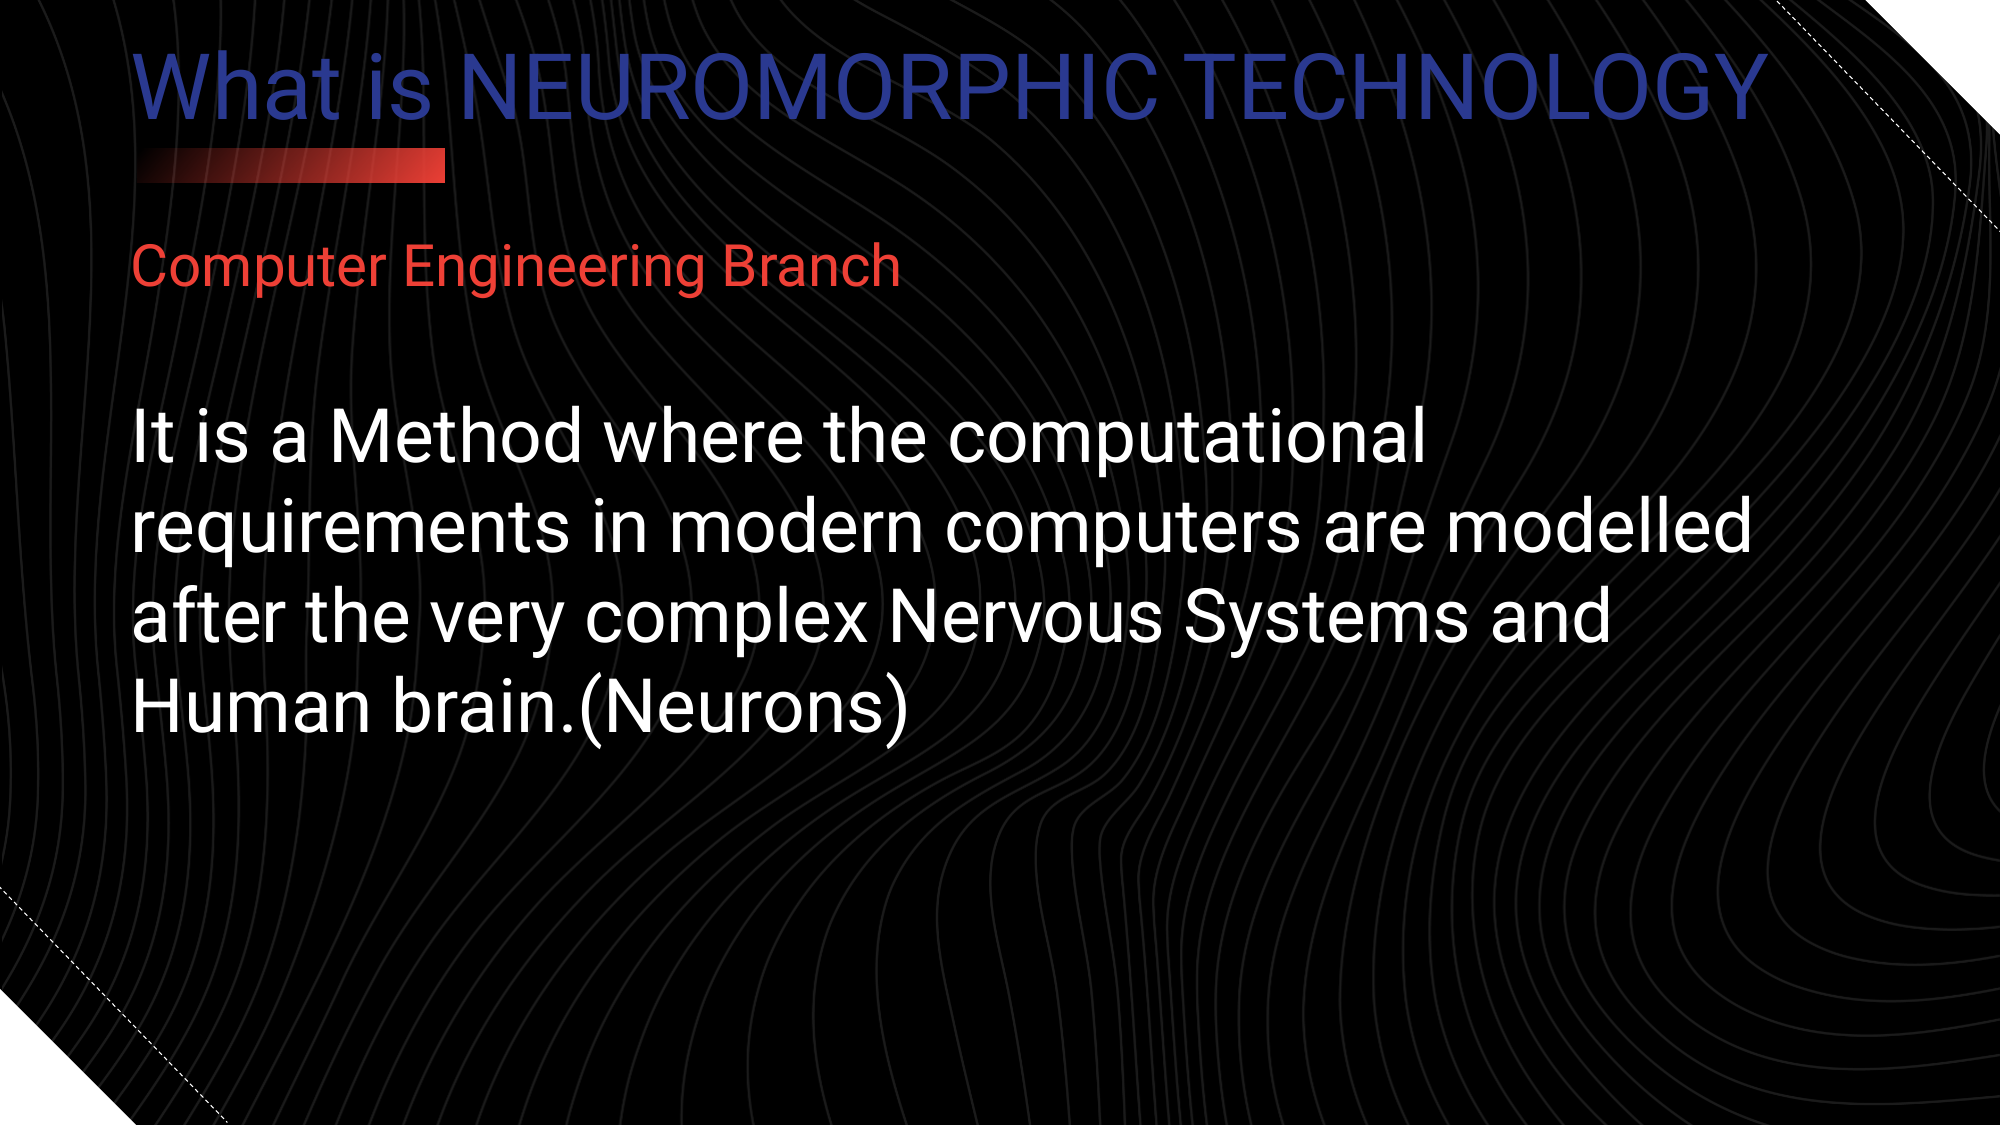

What is NEUROMORPHIC TECHNOLOGY
Computer Engineering Branch
It is a Method where the computational requirements in modern computers are modelled after the very complex Nervous Systems and Human brain.(Neurons)